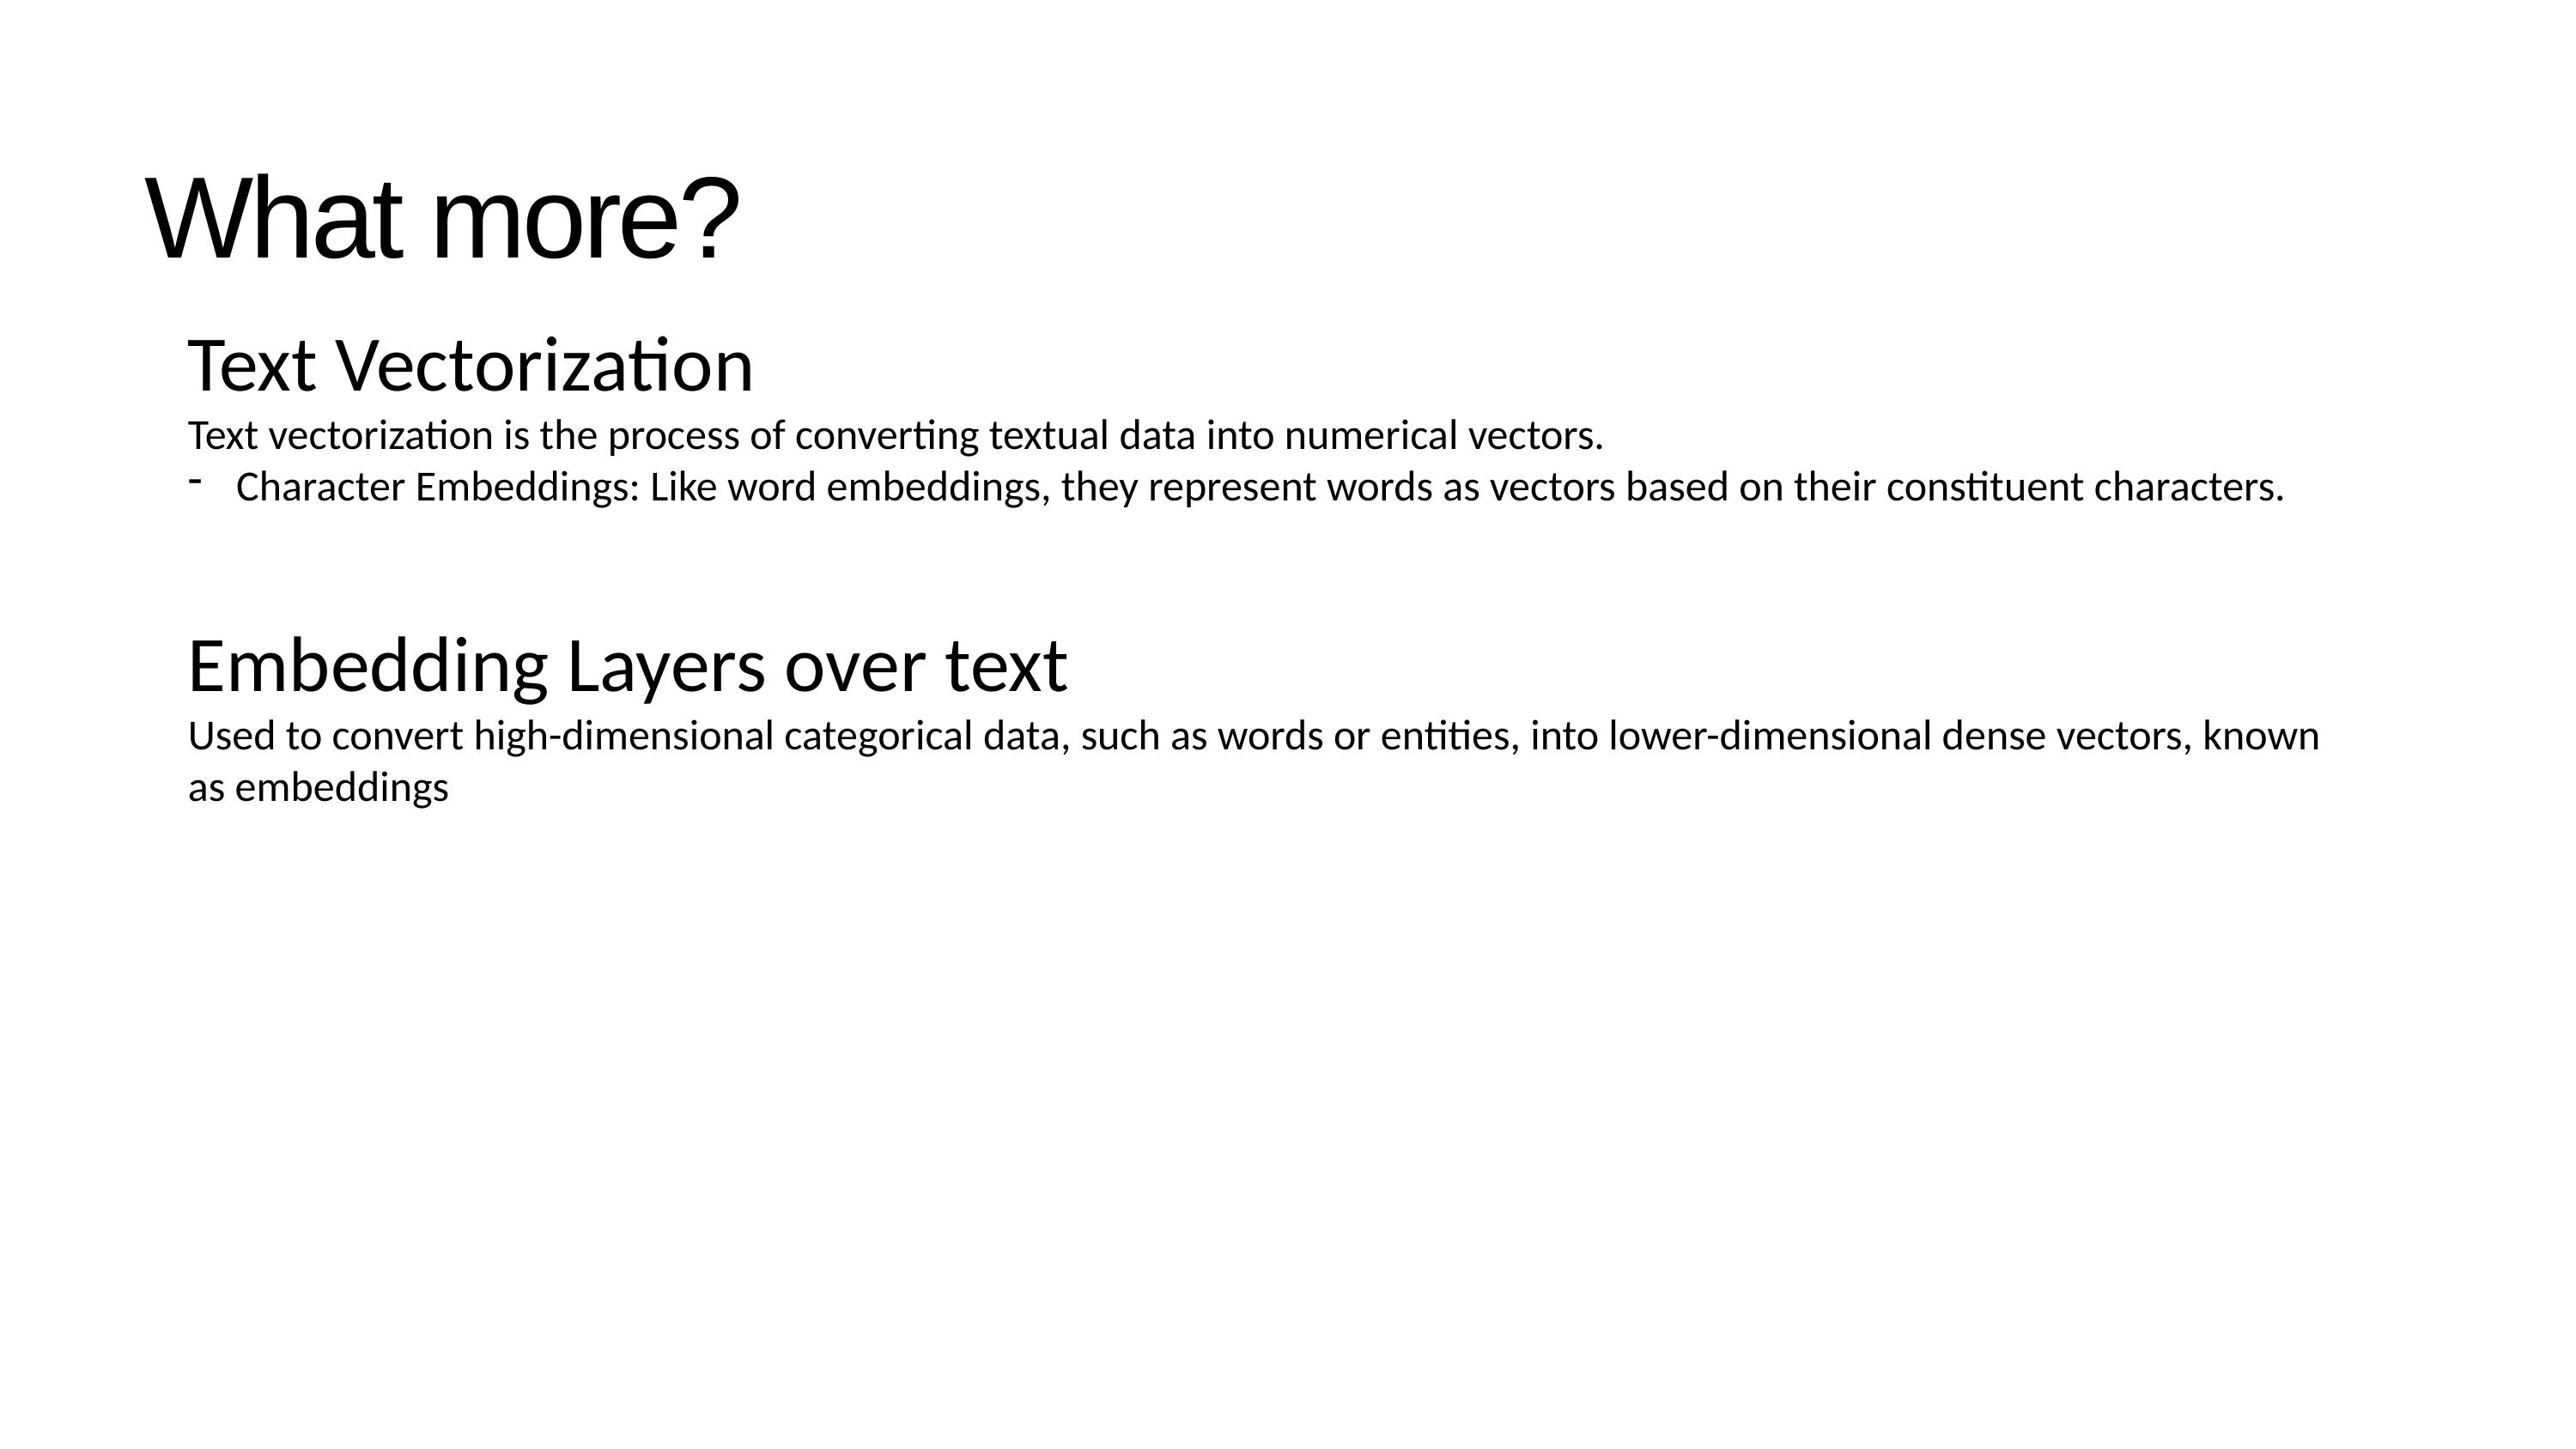

What more?
Text Vectorization
Text vectorization is the process of converting textual data into numerical vectors.
Character Embeddings: Like word embeddings, they represent words as vectors based on their constituent characters.

Embedding Layers over text
Used to convert high-dimensional categorical data, such as words or entities, into lower-dimensional dense vectors, known as embeddings